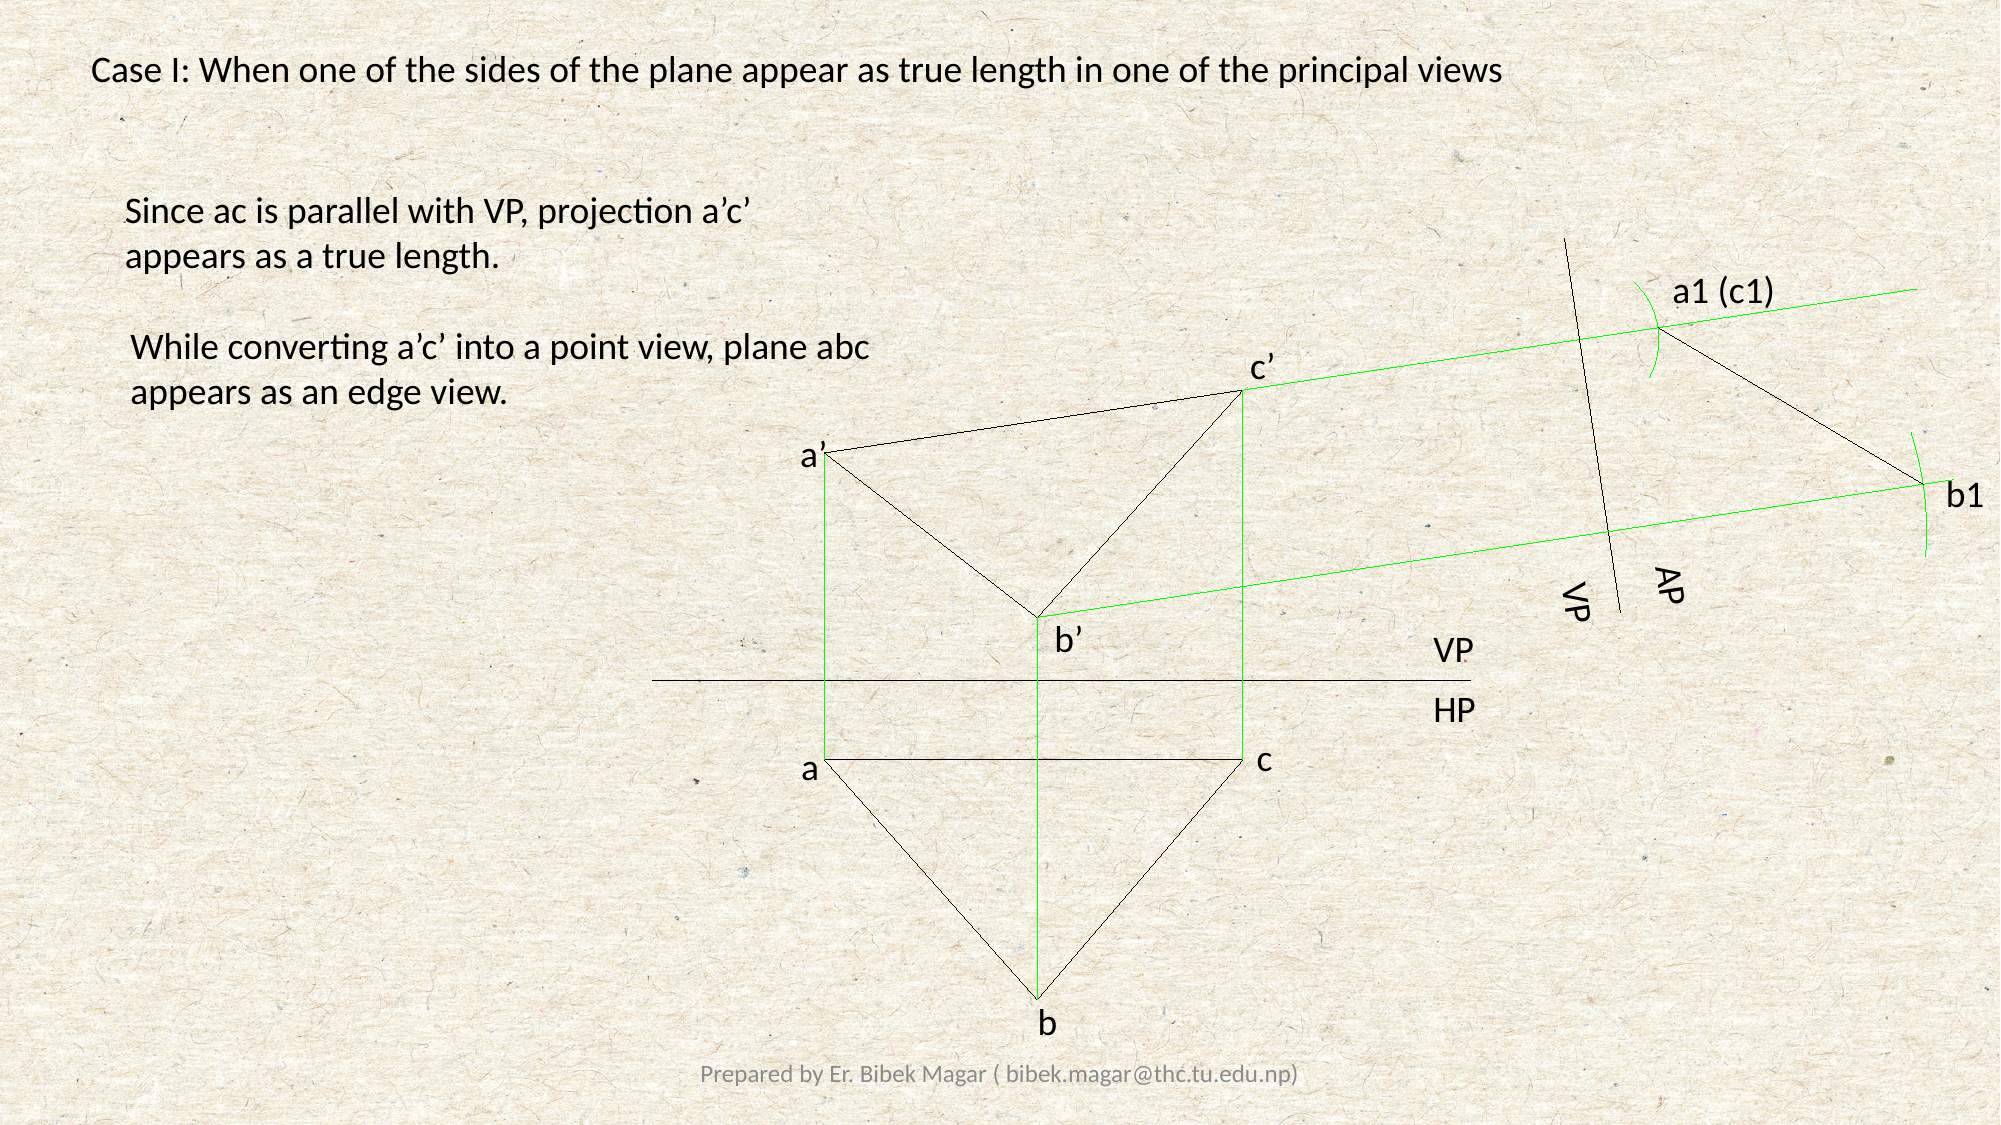

Case I: When one of the sides of the plane appear as true length in one of the principal views
Since ac is parallel with VP, projection a’c’ appears as a true length.

a1 (c1)

While converting a’c’ into a point view, plane abc appears as an edge view.

c’

a’

b1

AP
VP
b’

VP
HP

c
a

b
Prepared by Er. Bibek Magar ( bibek.magar@thc.tu.edu.np)